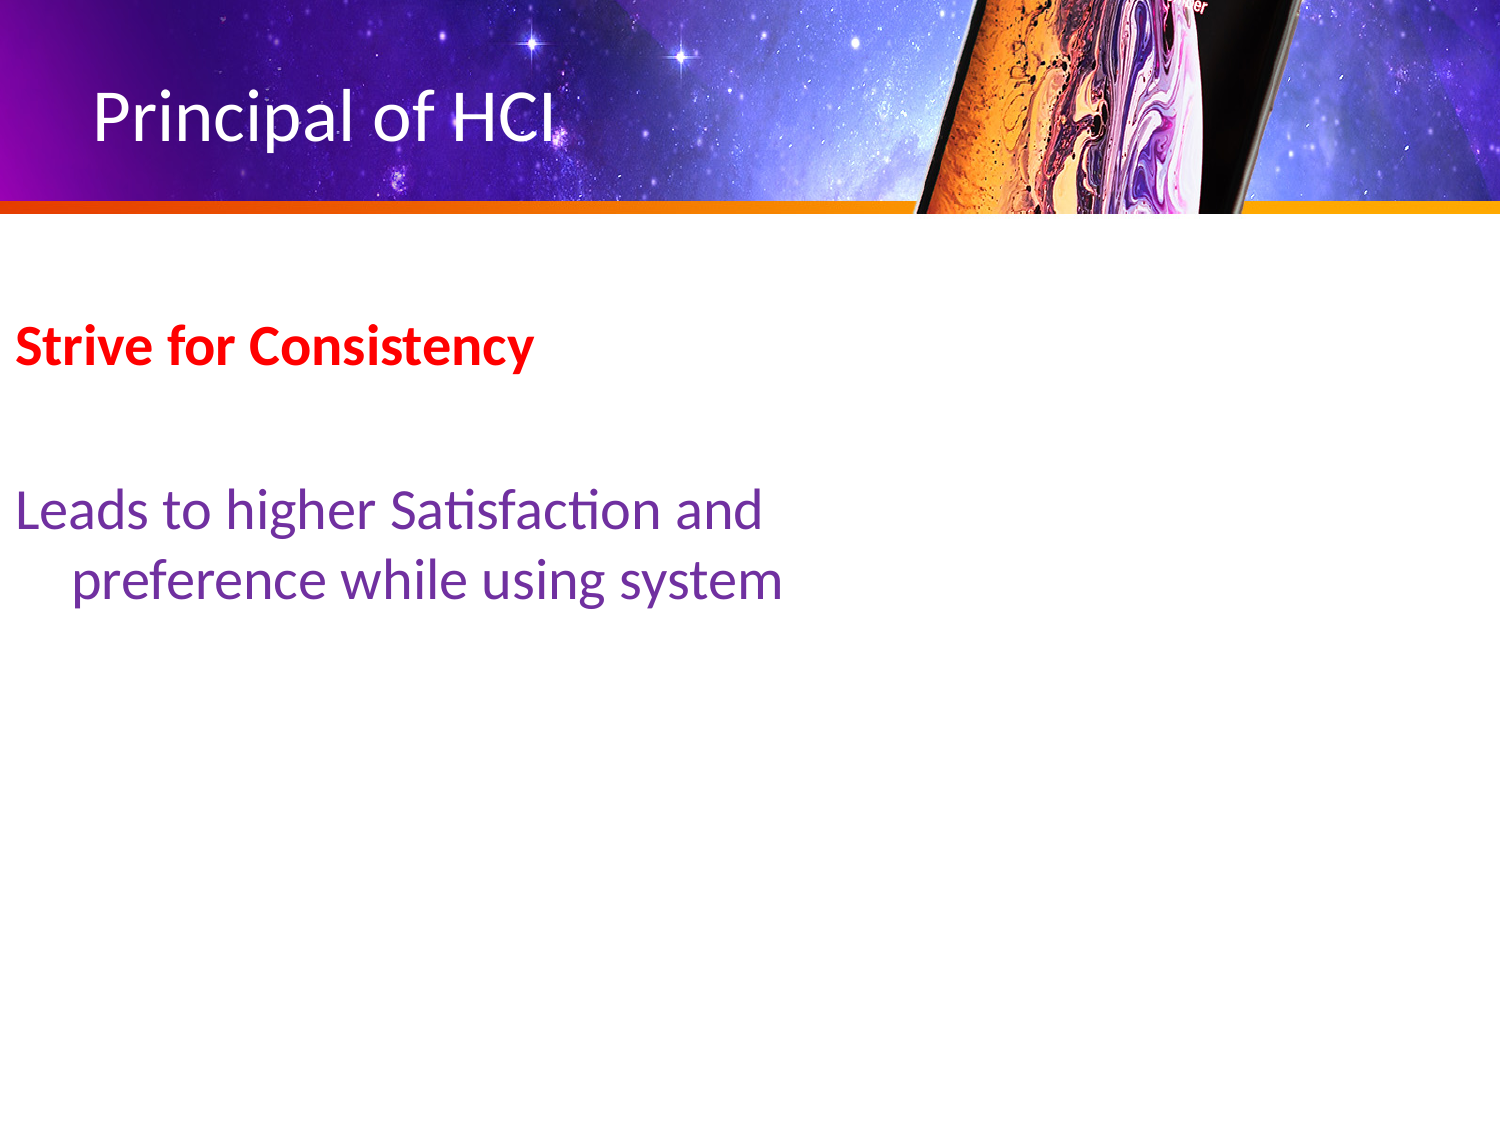

# Principal of HCI
Strive for Consistency

Leads to higher Satisfaction and preference while using system